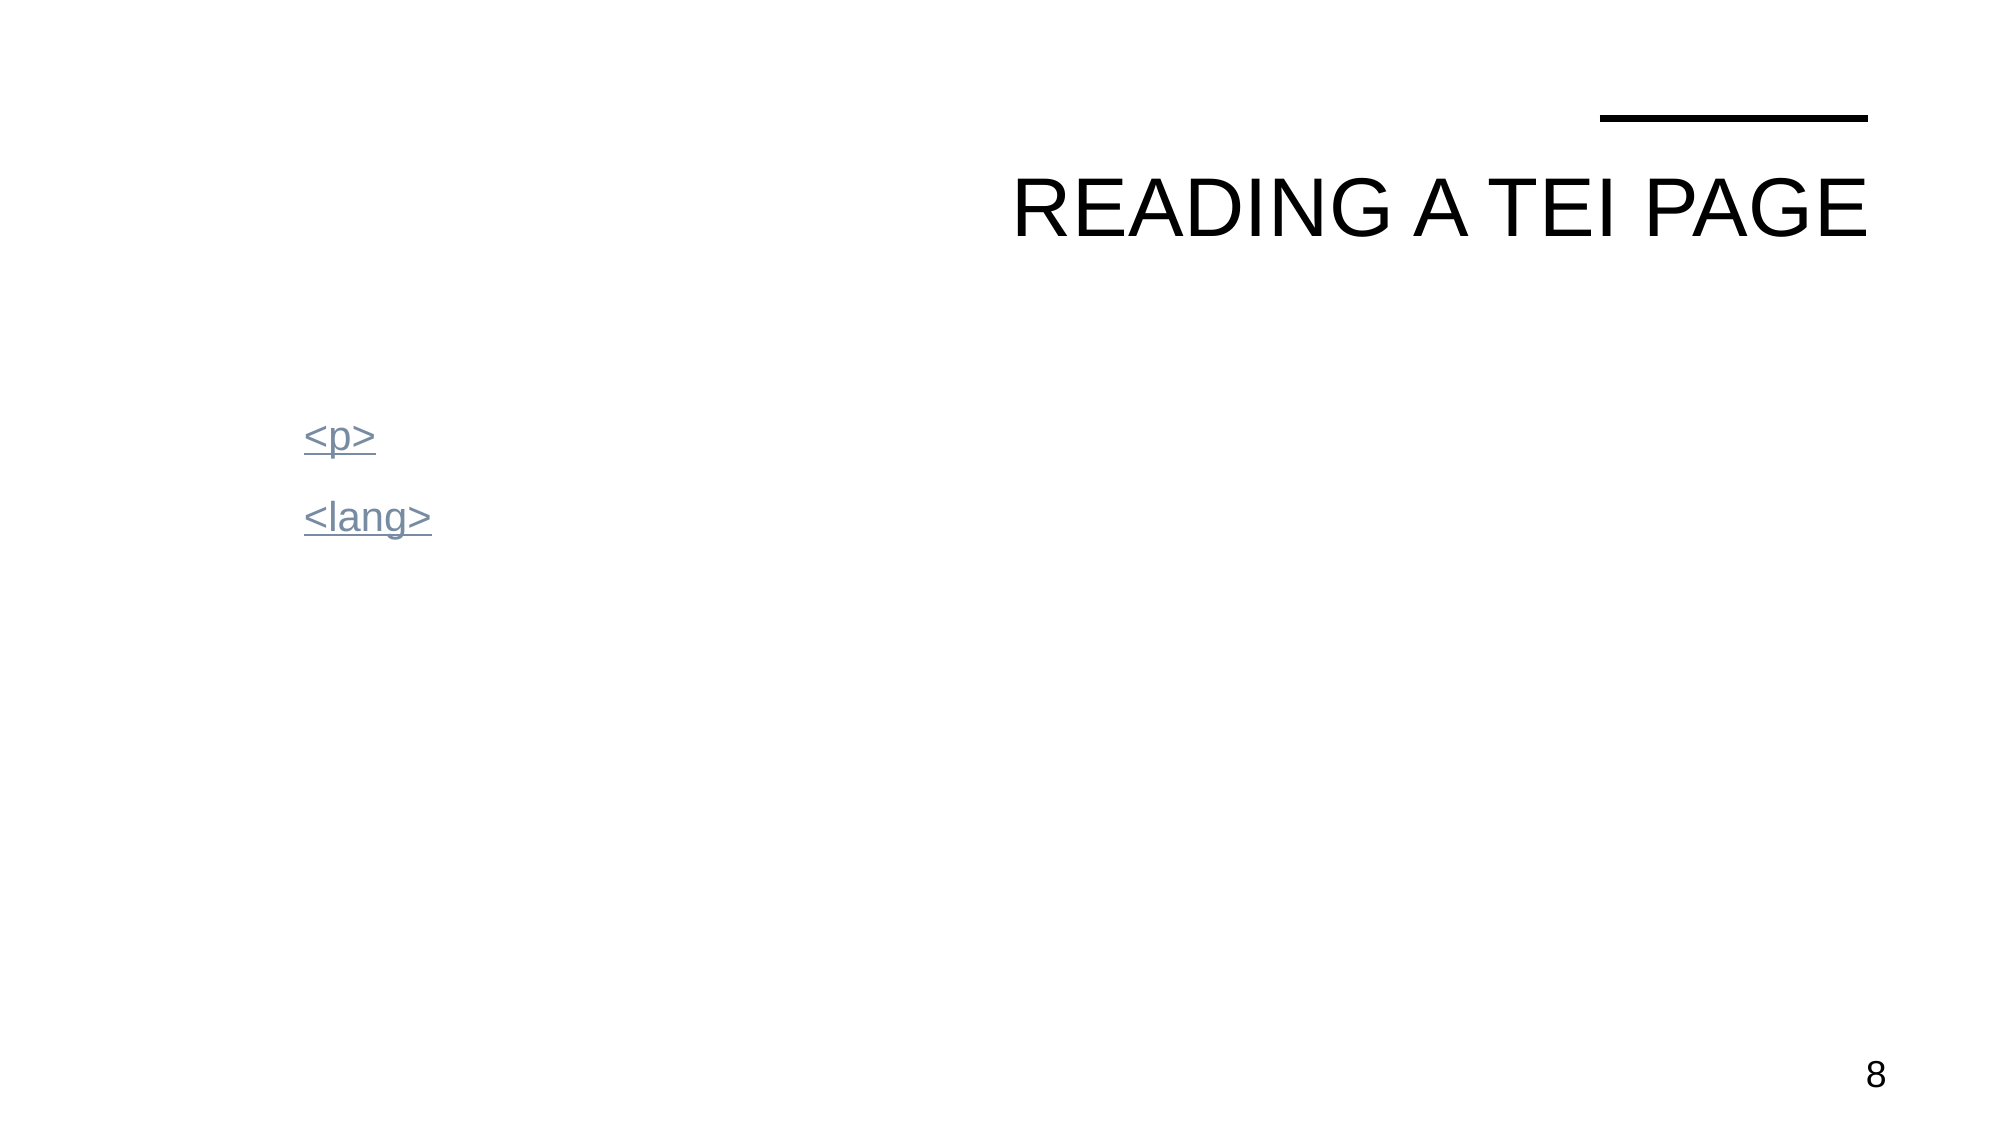

# Reading a TEI Page
<p>
<lang>

8